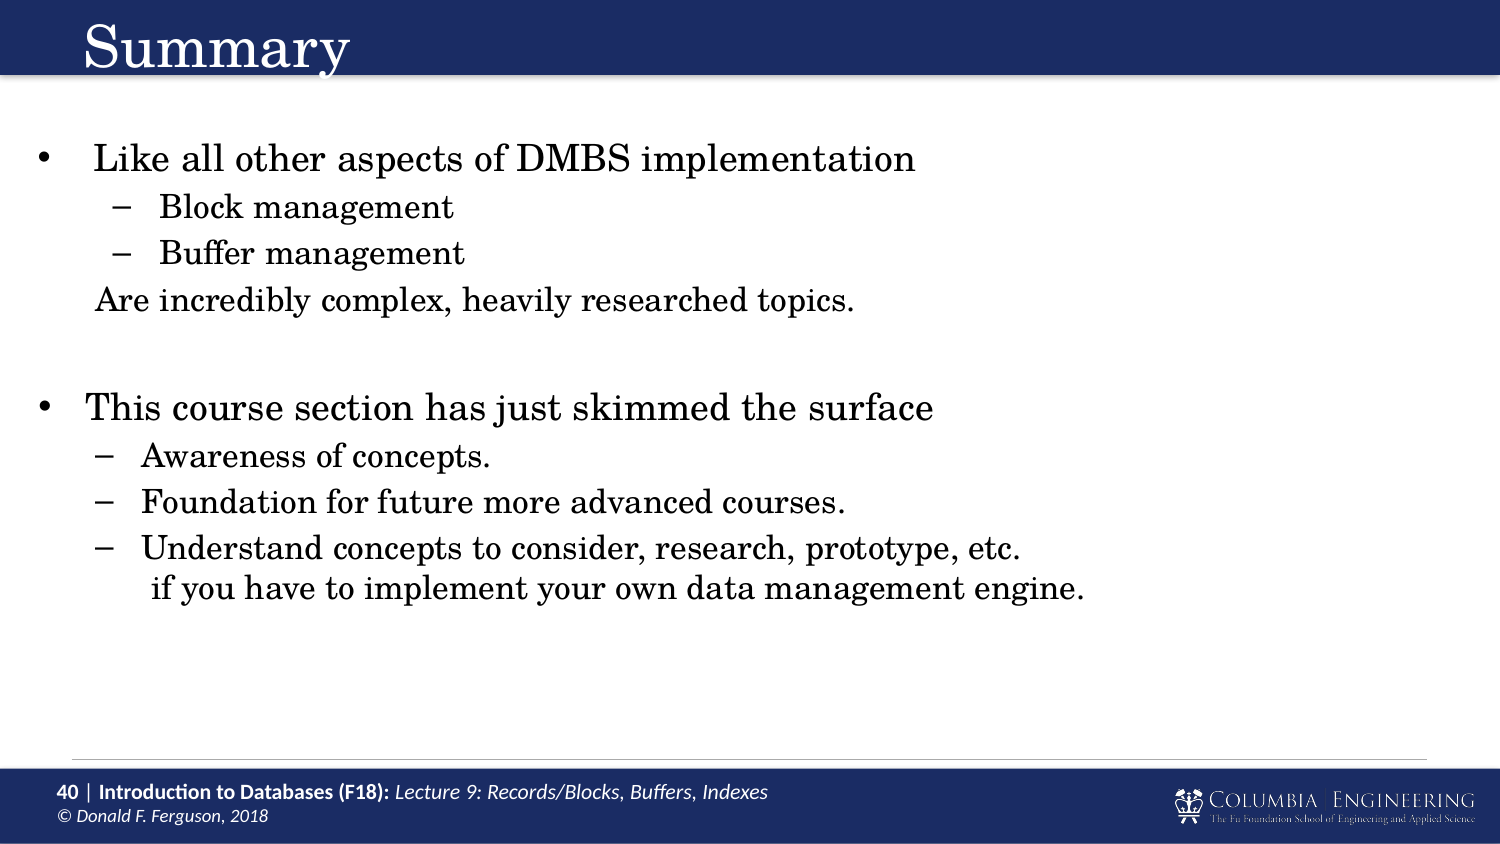

# Summary
Like all other aspects of DMBS implementation
Block management
Buffer management
Are incredibly complex, heavily researched topics.
This course section has just skimmed the surface
Awareness of concepts.
Foundation for future more advanced courses.
Understand concepts to consider, research, prototype, etc.
 if you have to implement your own data management engine.